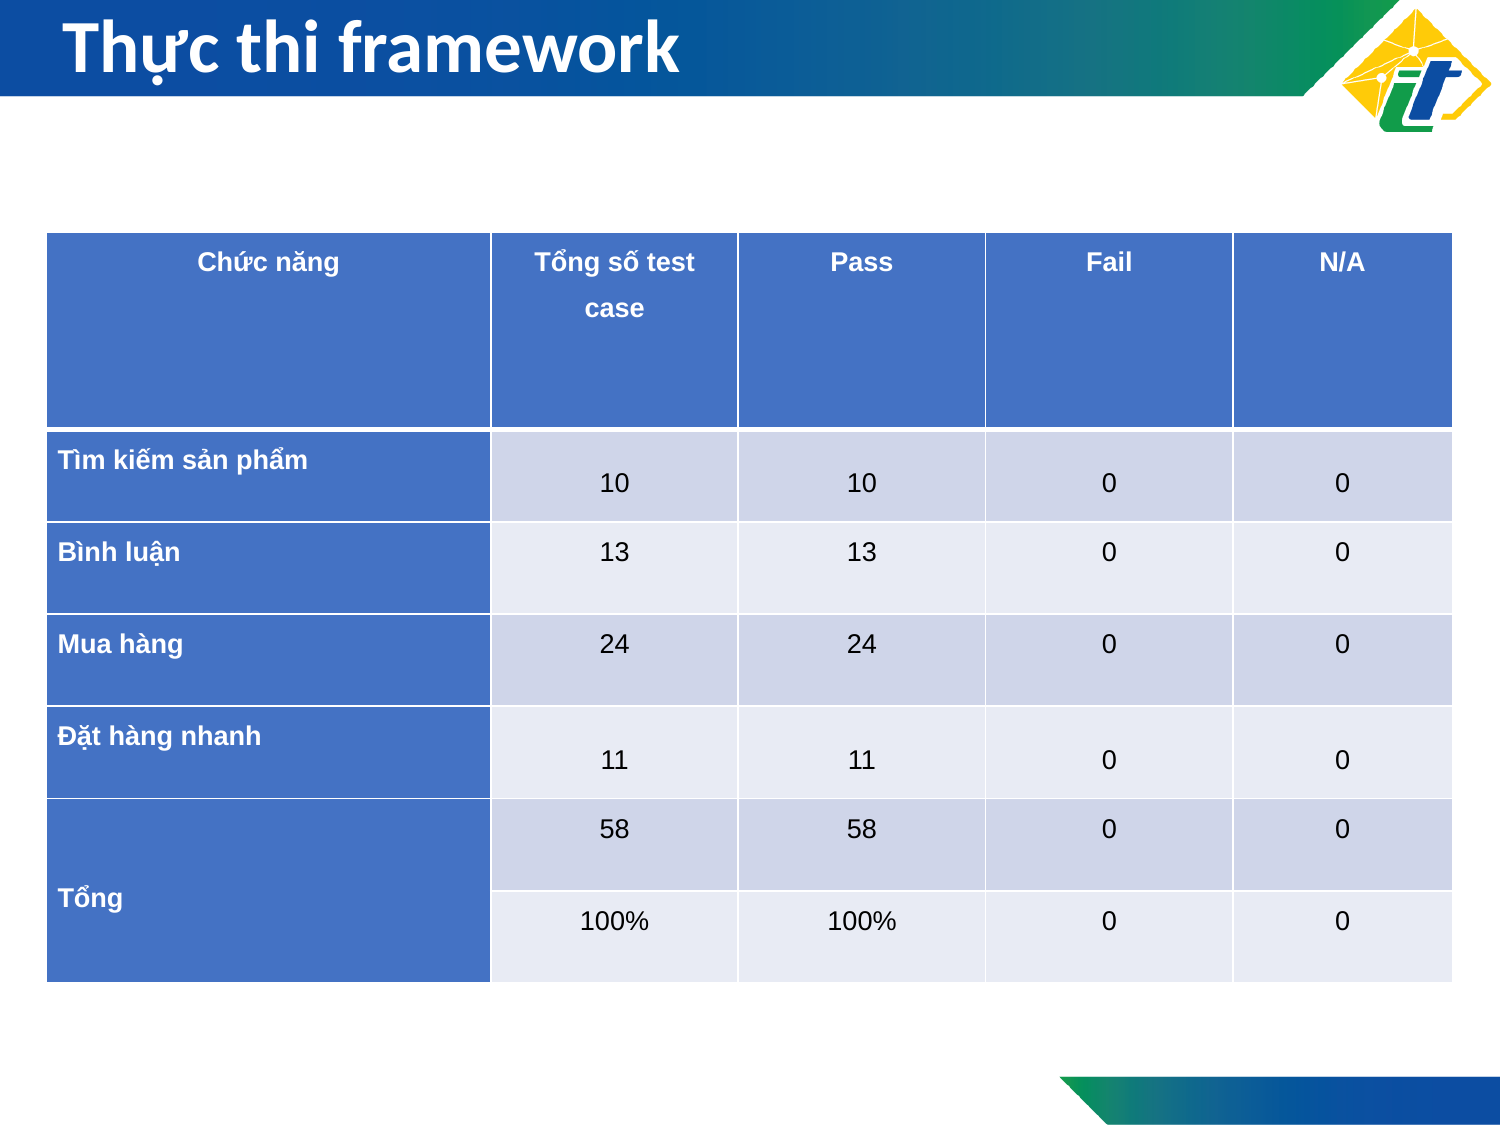

# Thực thi framework

| Chức năng | Tổng số test case | Pass | Fail | N/A |
| --- | --- | --- | --- | --- |
| Tìm kiếm sản phẩm | 10 | 10 | 0 | 0 |
| Bình luận | 13 | 13 | 0 | 0 |
| Mua hàng | 24 | 24 | 0 | 0 |
| Đặt hàng nhanh | 11 | 11 | 0 | 0 |
| Tổng | 58 | 58 | 0 | 0 |
|  | 100% | 100% | 0 | 0 |